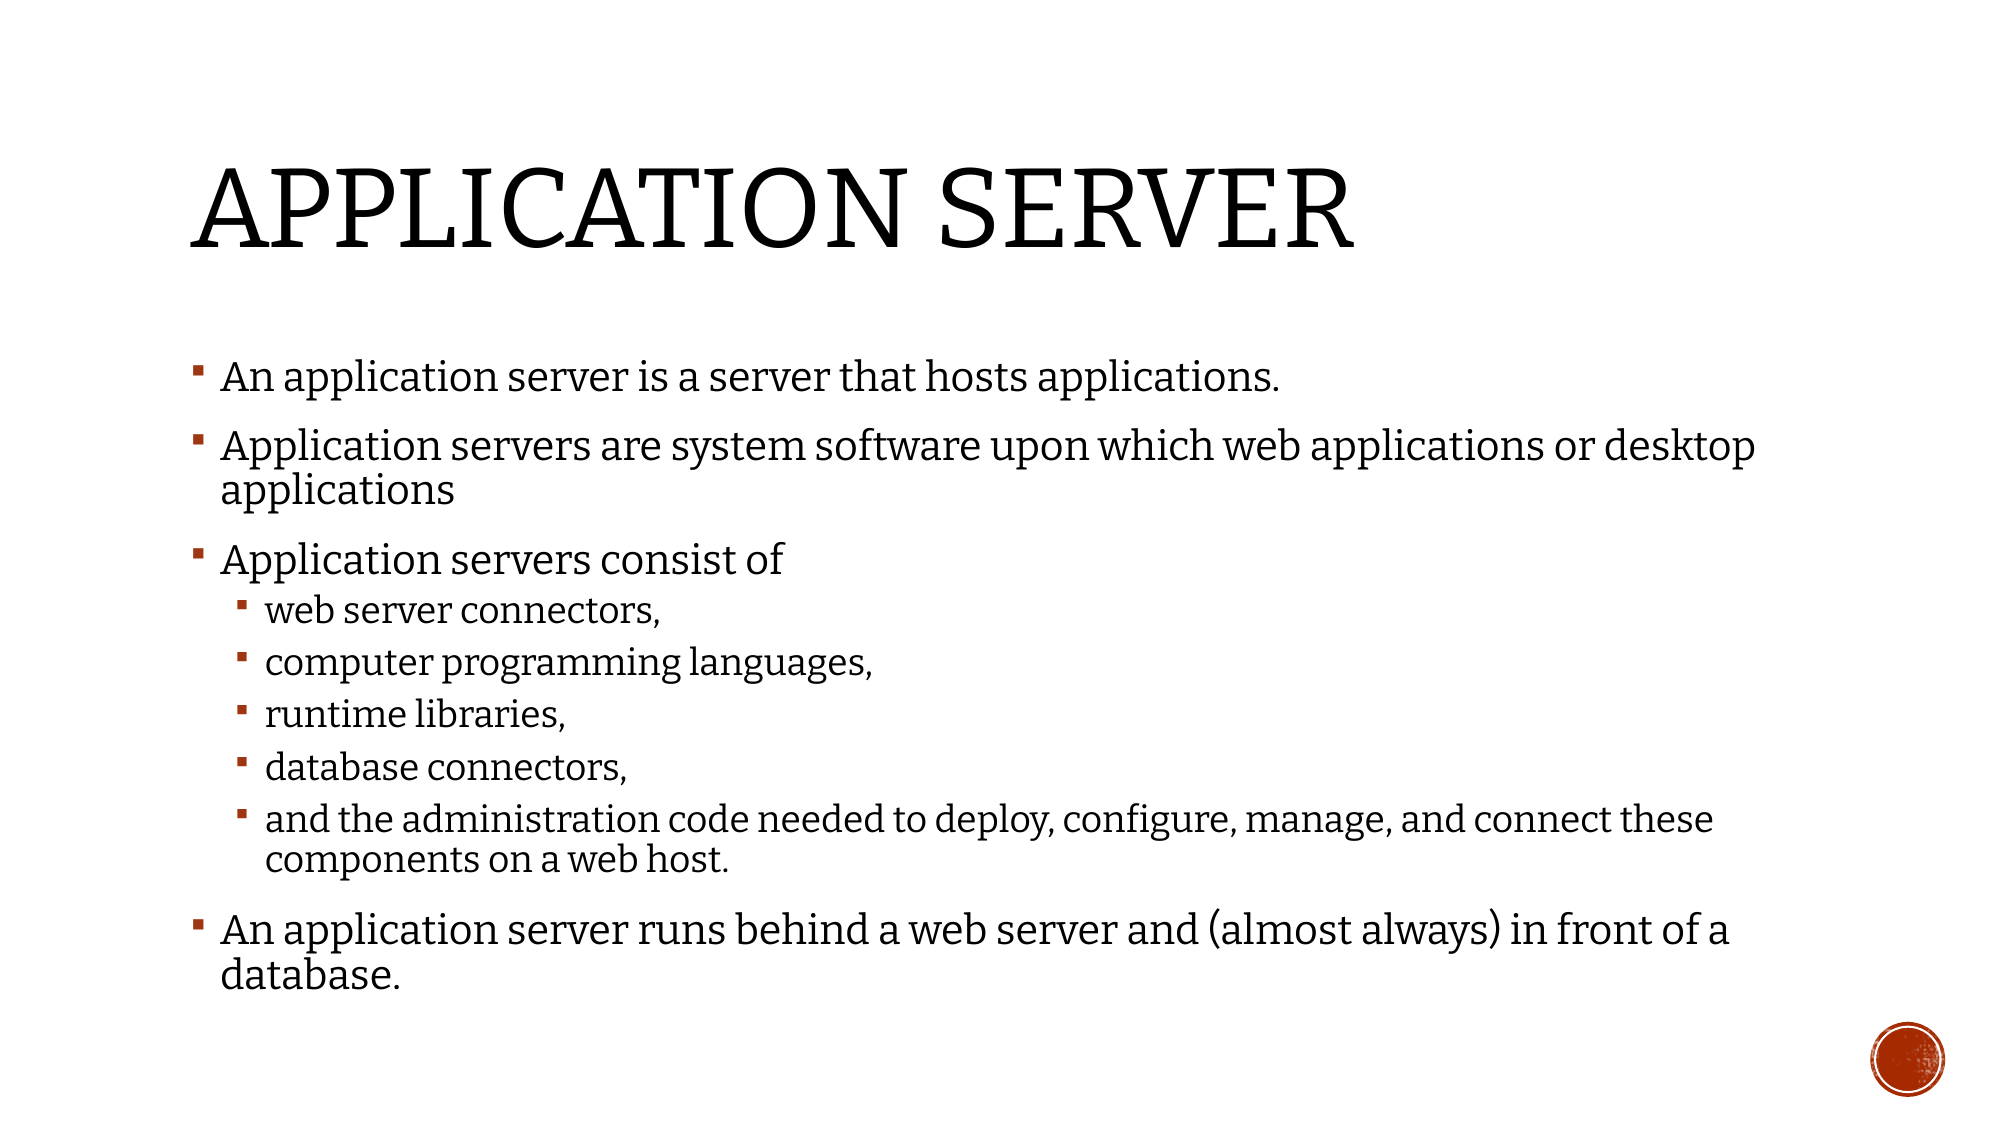

# Application Server
An application server is a server that hosts applications.
Application servers are system software upon which web applications or desktop applications
Application servers consist of
web server connectors,
computer programming languages,
runtime libraries,
database connectors,
and the administration code needed to deploy, configure, manage, and connect these components on a web host.
An application server runs behind a web server and (almost always) in front of a database.